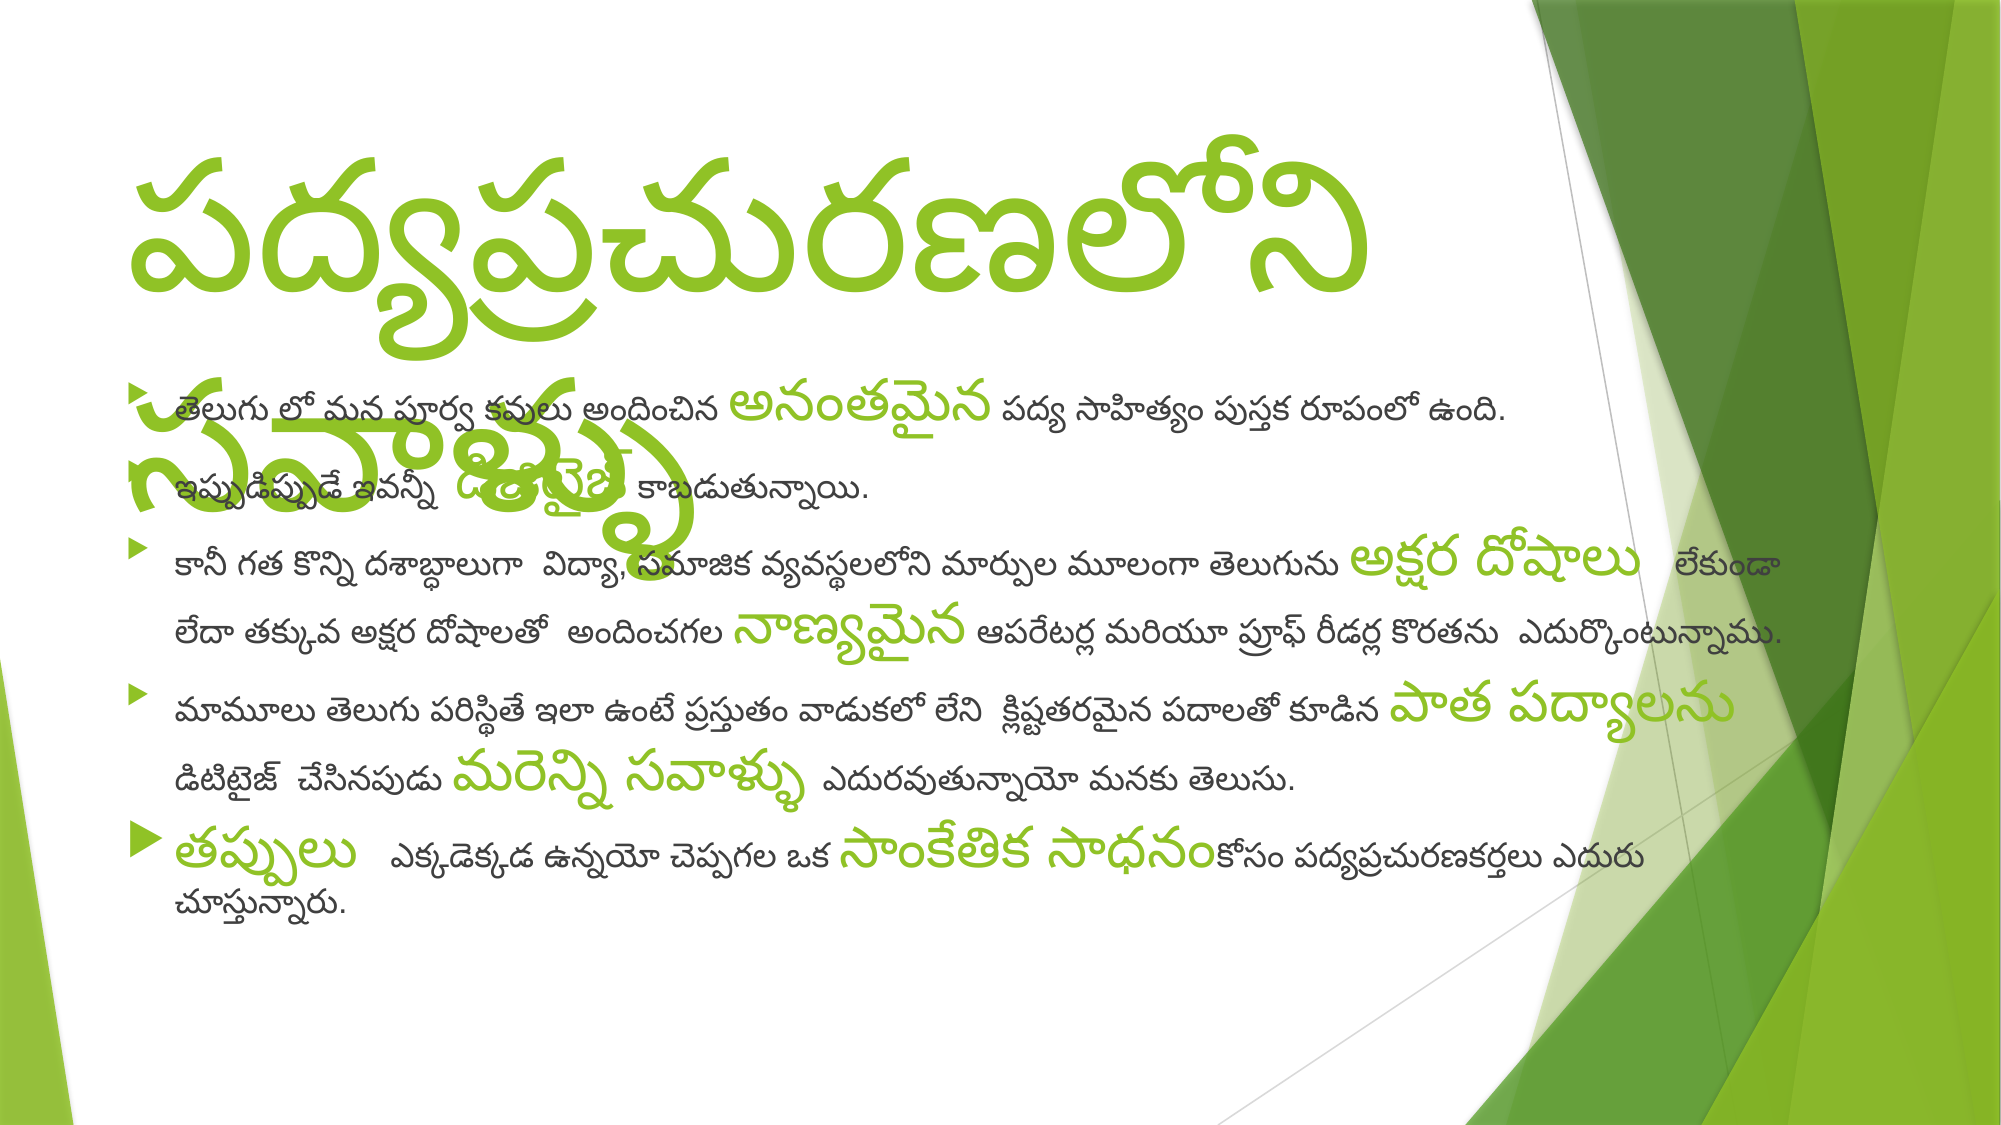

# పద్యప్రచురణలోని సవాళ్ళు
తెలుగు లో మన పూర్వ కవులు అందించిన అనంతమైన పద్య సాహిత్యం పుస్తక రూపంలో ఉంది.
ఇప్పుడిప్పుడే ఇవన్నీ  డిజిటైజ్ కాబడుతున్నాయి.
కానీ గత కొన్ని దశాబ్ధాలుగా  విద్యా, సమాజిక వ్యవస్థలలోని మార్పుల మూలంగా తెలుగును అక్షర దోషాలు  లేకుండా లేదా తక్కువ అక్షర దోషాలతో  అందించగల నాణ్యమైన ఆపరేటర్ల మరియూ ప్రూఫ్ రీడర్ల కొరతను  ఎదుర్కొంటున్నాము.
మామూలు తెలుగు పరిస్థితే ఇలా ఉంటే ప్రస్తుతం వాడుకలో లేని  క్లిష్టతరమైన పదాలతో కూడిన పాత పద్యాలను డిటిటైజ్  చేసినపుడు మరెన్ని సవాళ్ళు ఎదురవుతున్నాయో మనకు తెలుసు.
తప్పులు  ఎక్కడెక్కడ ఉన్నయో చెప్పగల ఒక సాంకేతిక సాధనంకోసం పద్యప్రచురణకర్తలు ఎదురు చూస్తున్నారు.